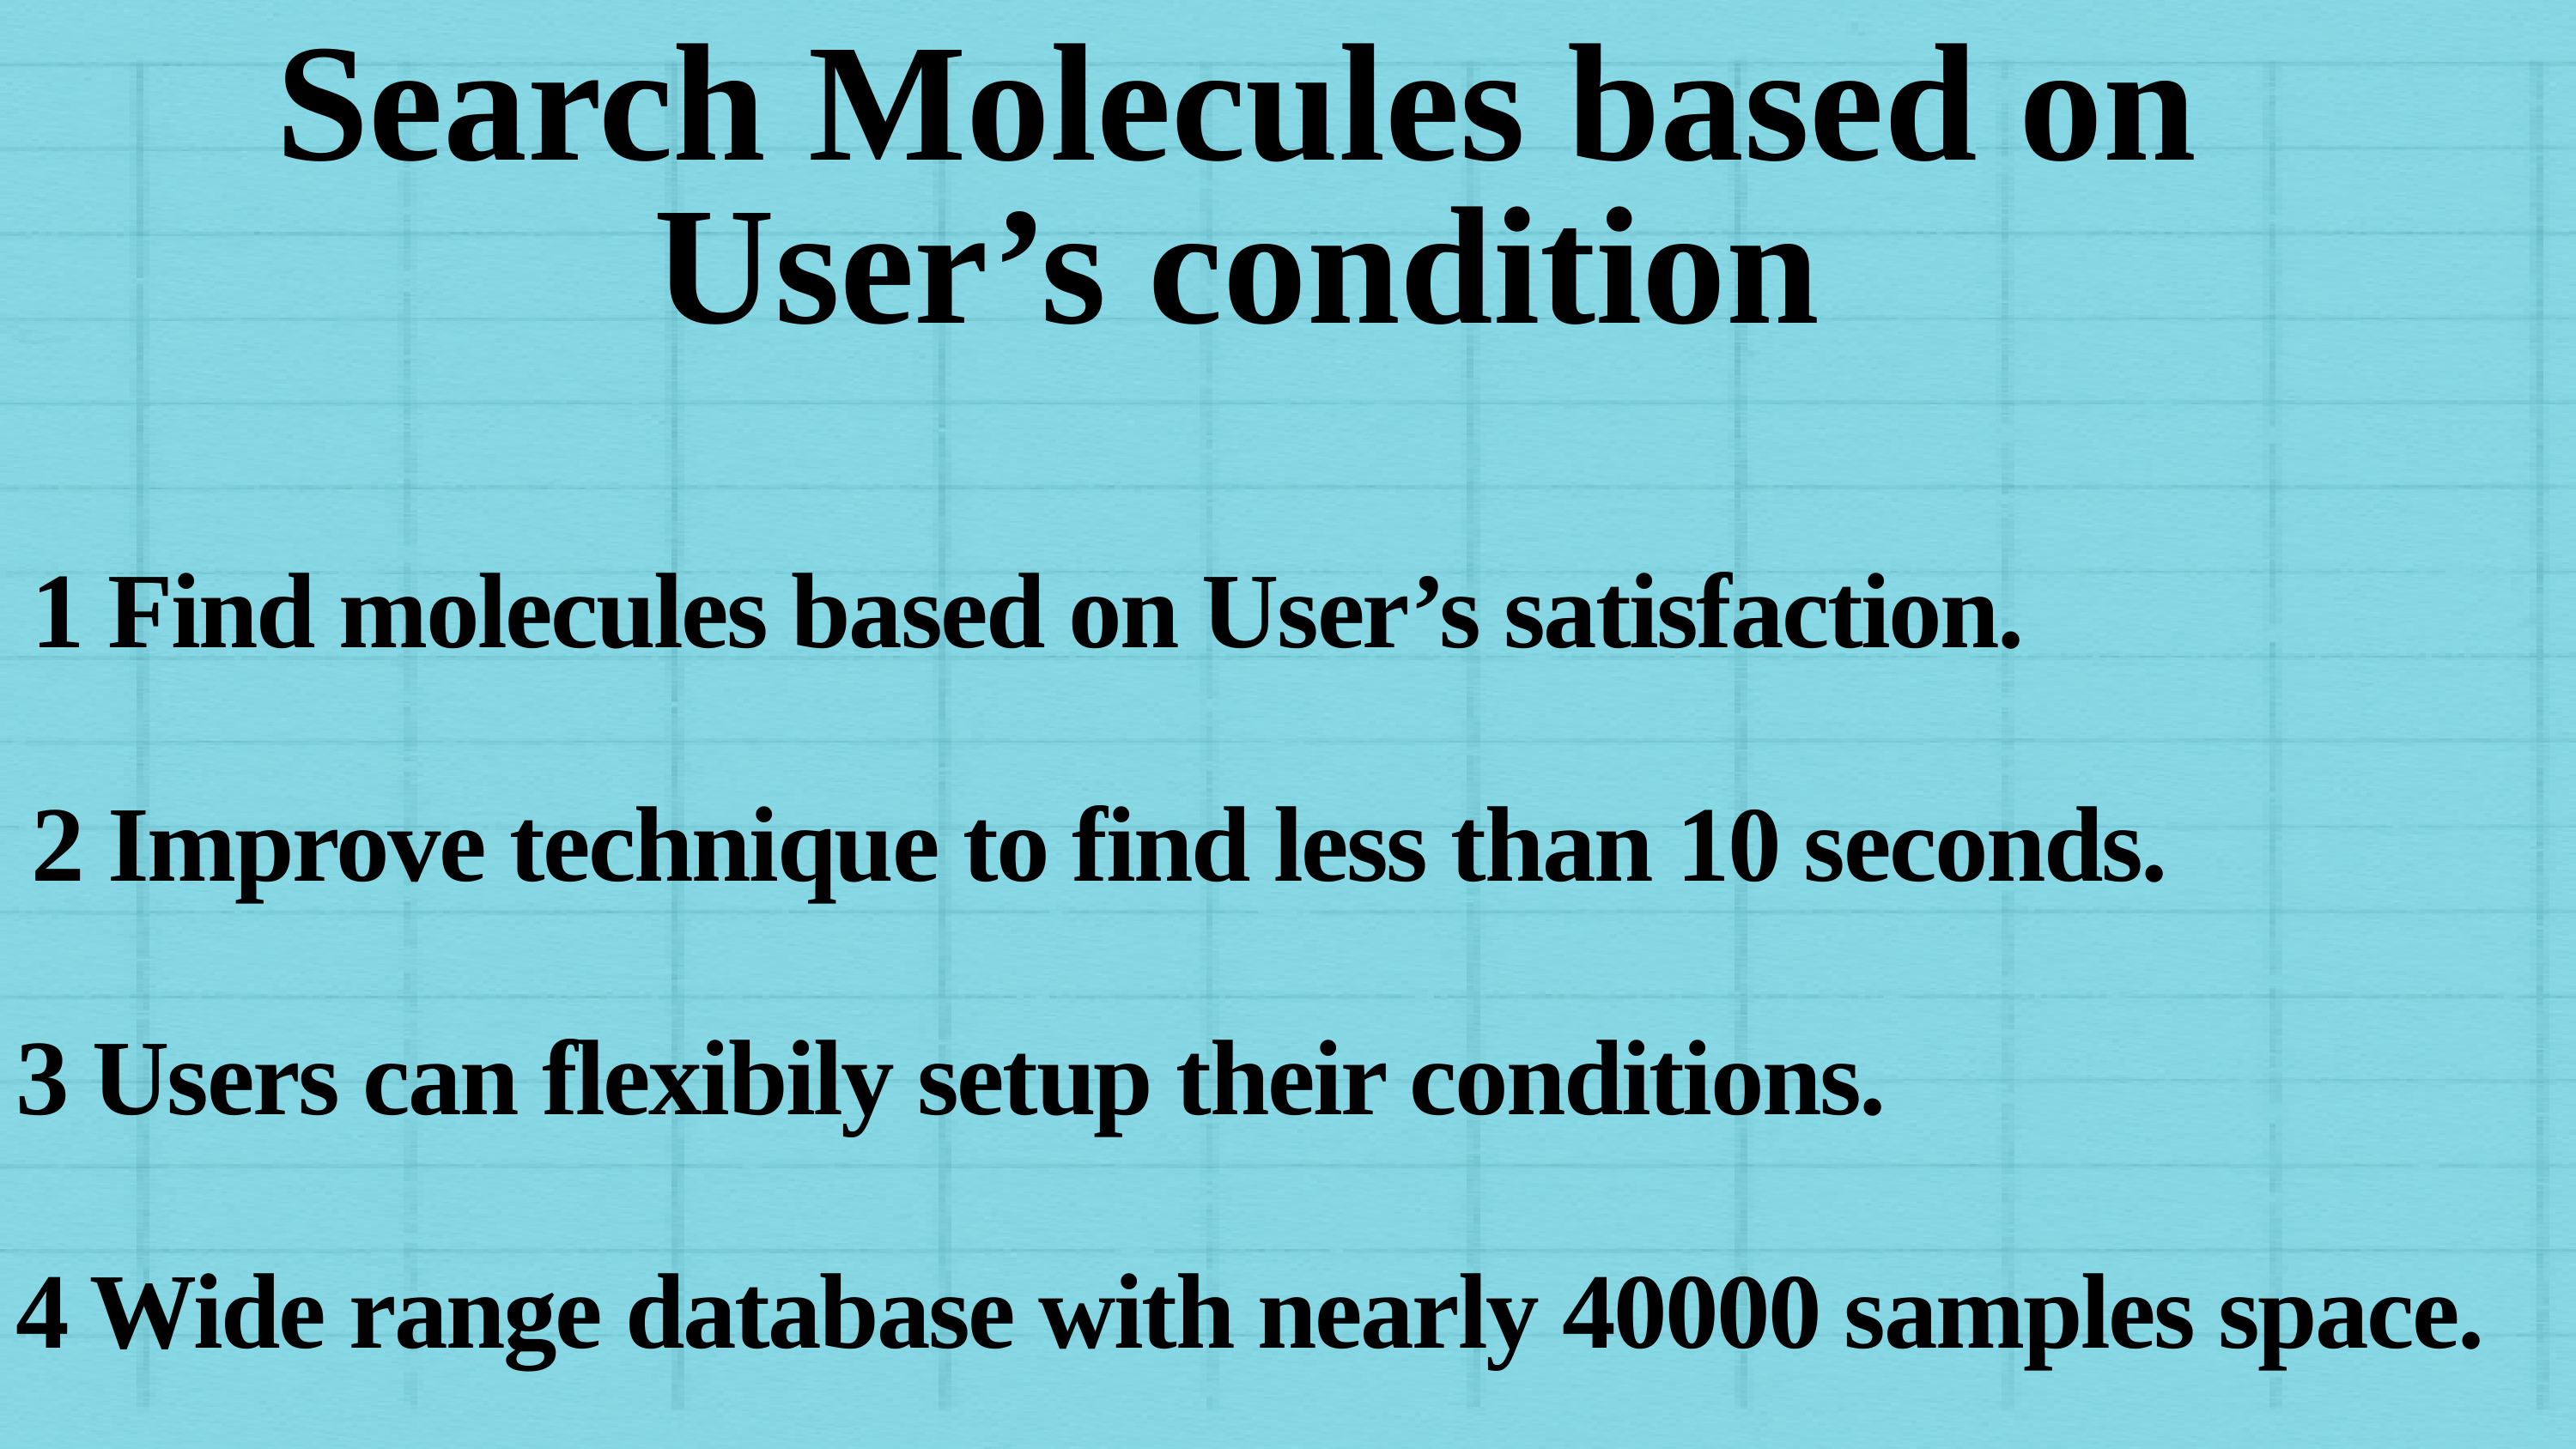

Search Molecules based on User’s condition
1 Find molecules based on User’s satisfaction.
2 Improve technique to find less than 10 seconds.
3 Users can flexibily setup their conditions.
4 Wide range database with nearly 40000 samples space.